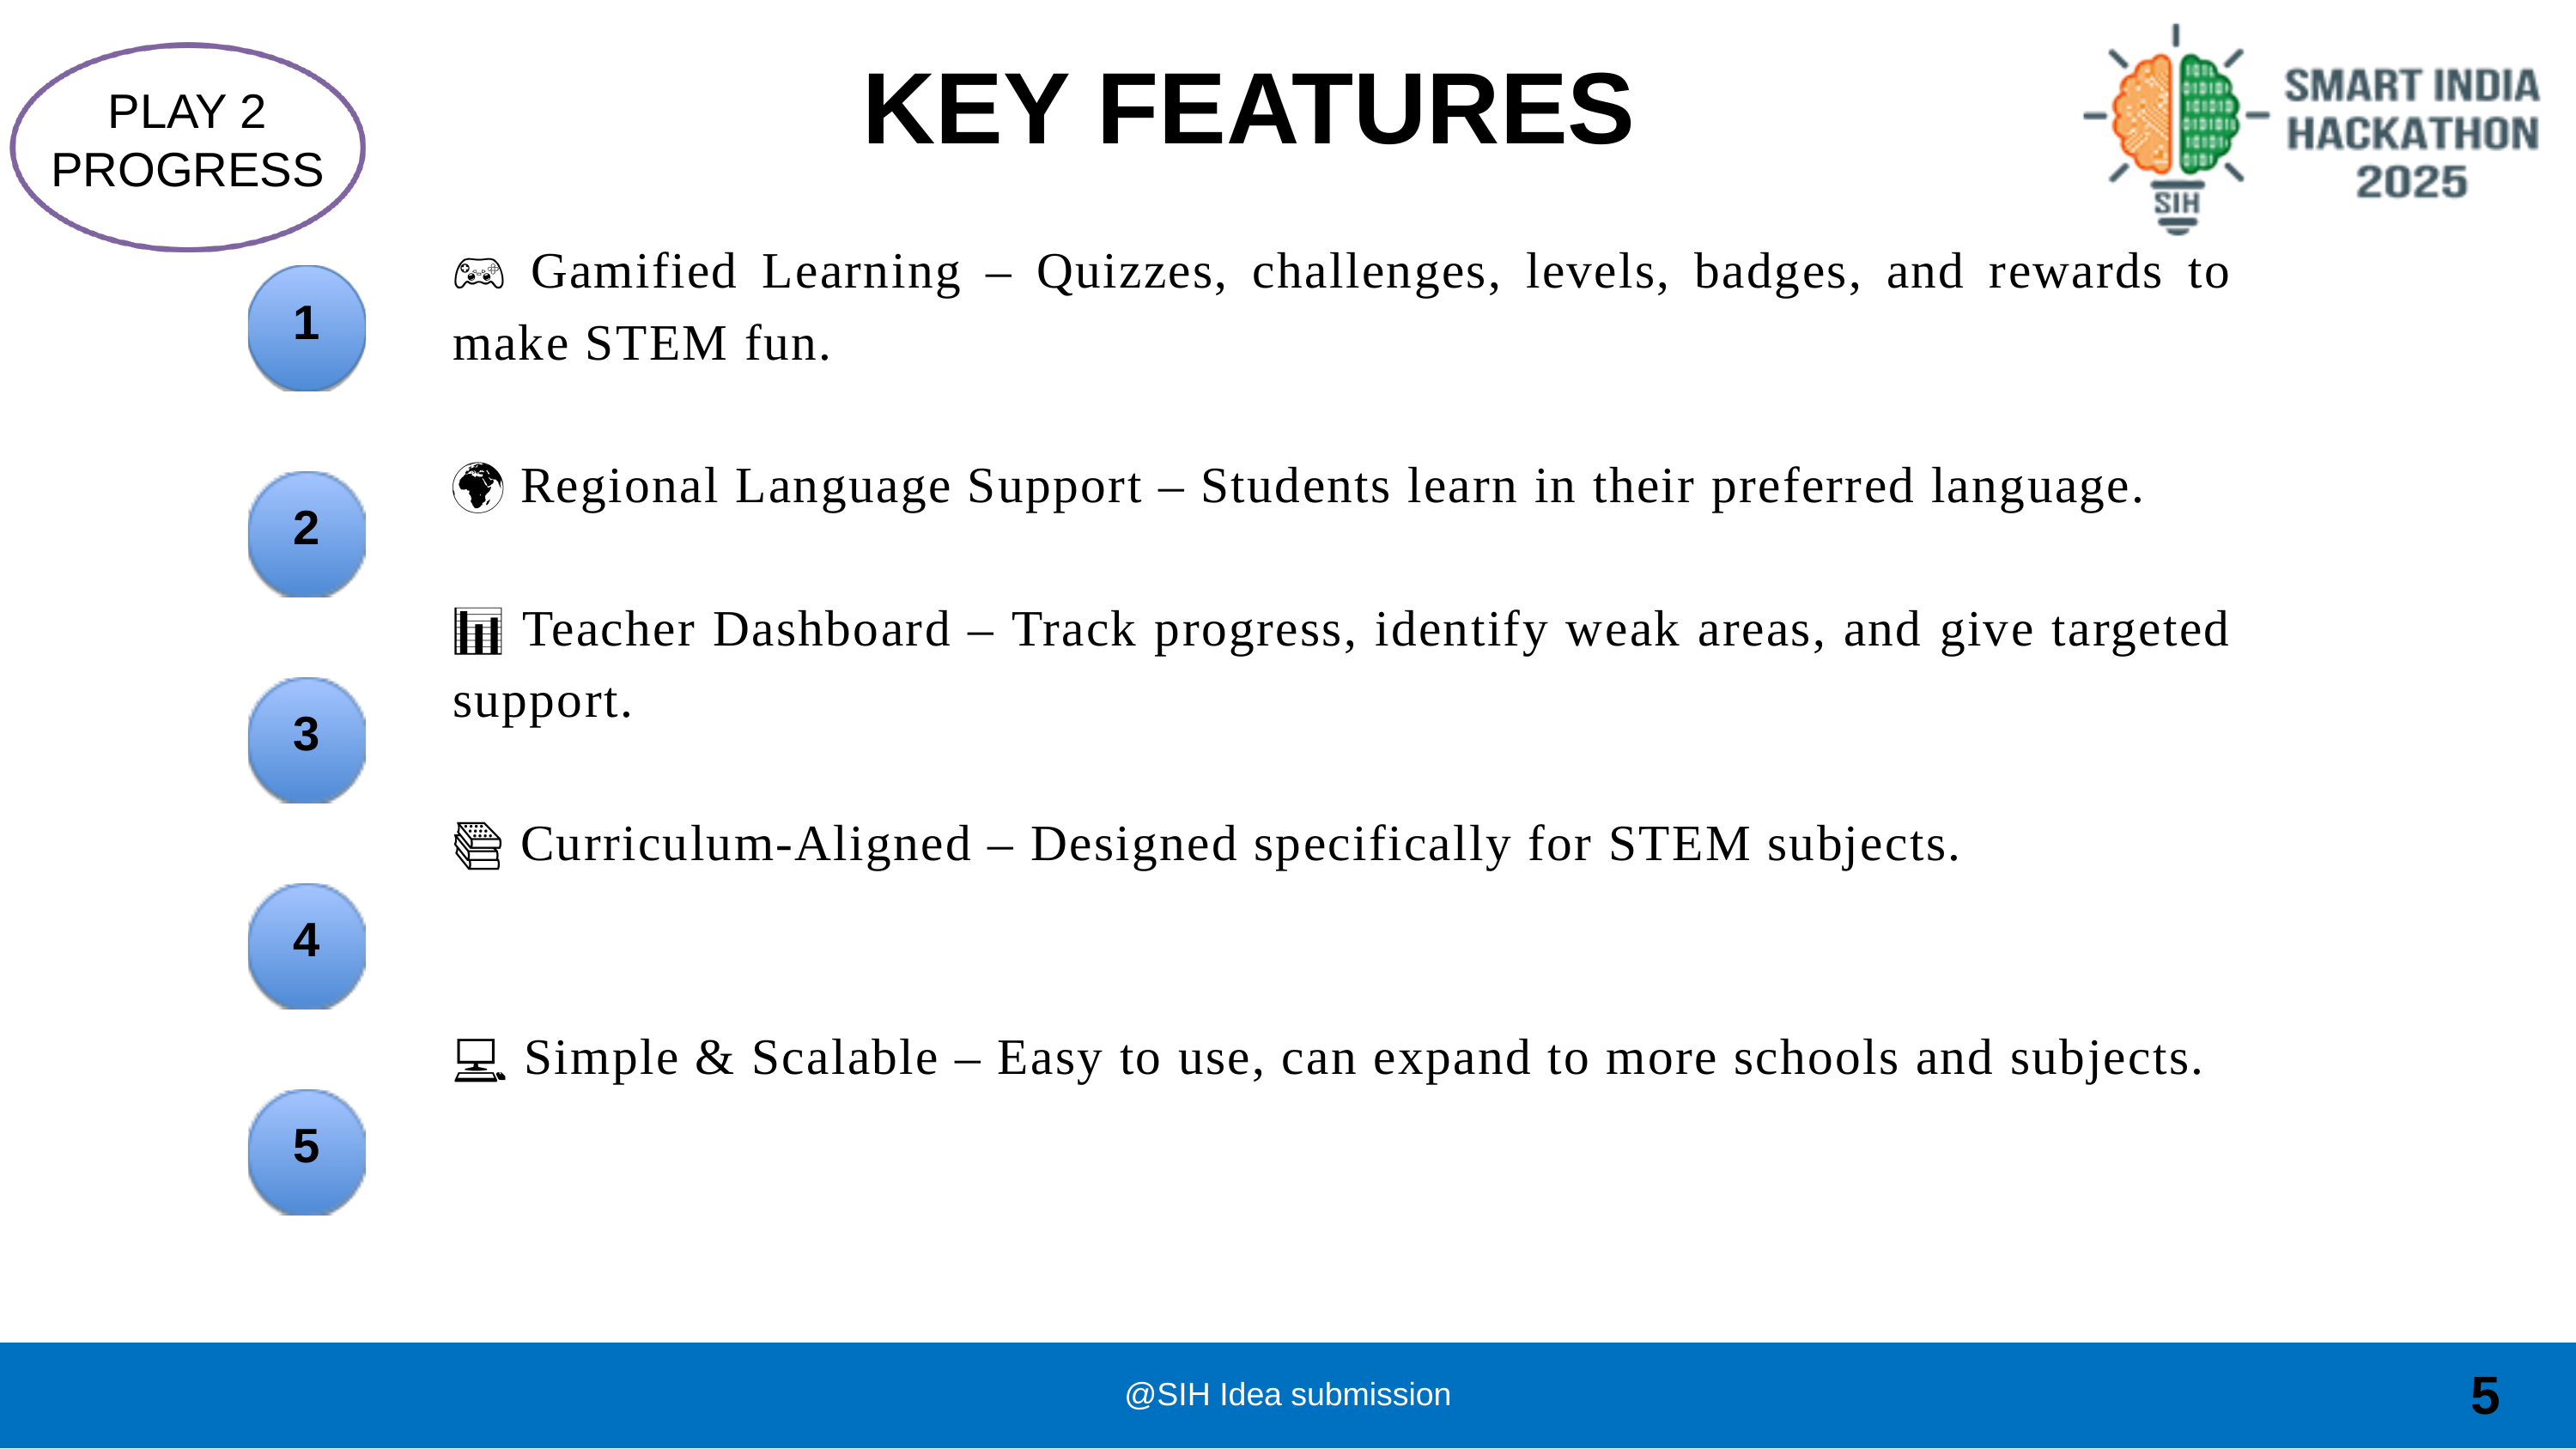

PLAY 2 PROGRESS
KEY FEATURES

🎮 Gamified Learning – Quizzes, challenges, levels, badges, and rewards to make STEM fun.

🌍 Regional Language Support – Students learn in their preferred language.

📊 Teacher Dashboard – Track progress, identify weak areas, and give targeted support.

📚 Curriculum-Aligned – Designed specifically for STEM subjects.

💻 Simple & Scalable – Easy to use, can expand to more schools and subjects.

1

2

3

4

5

5

@SIH Idea submission